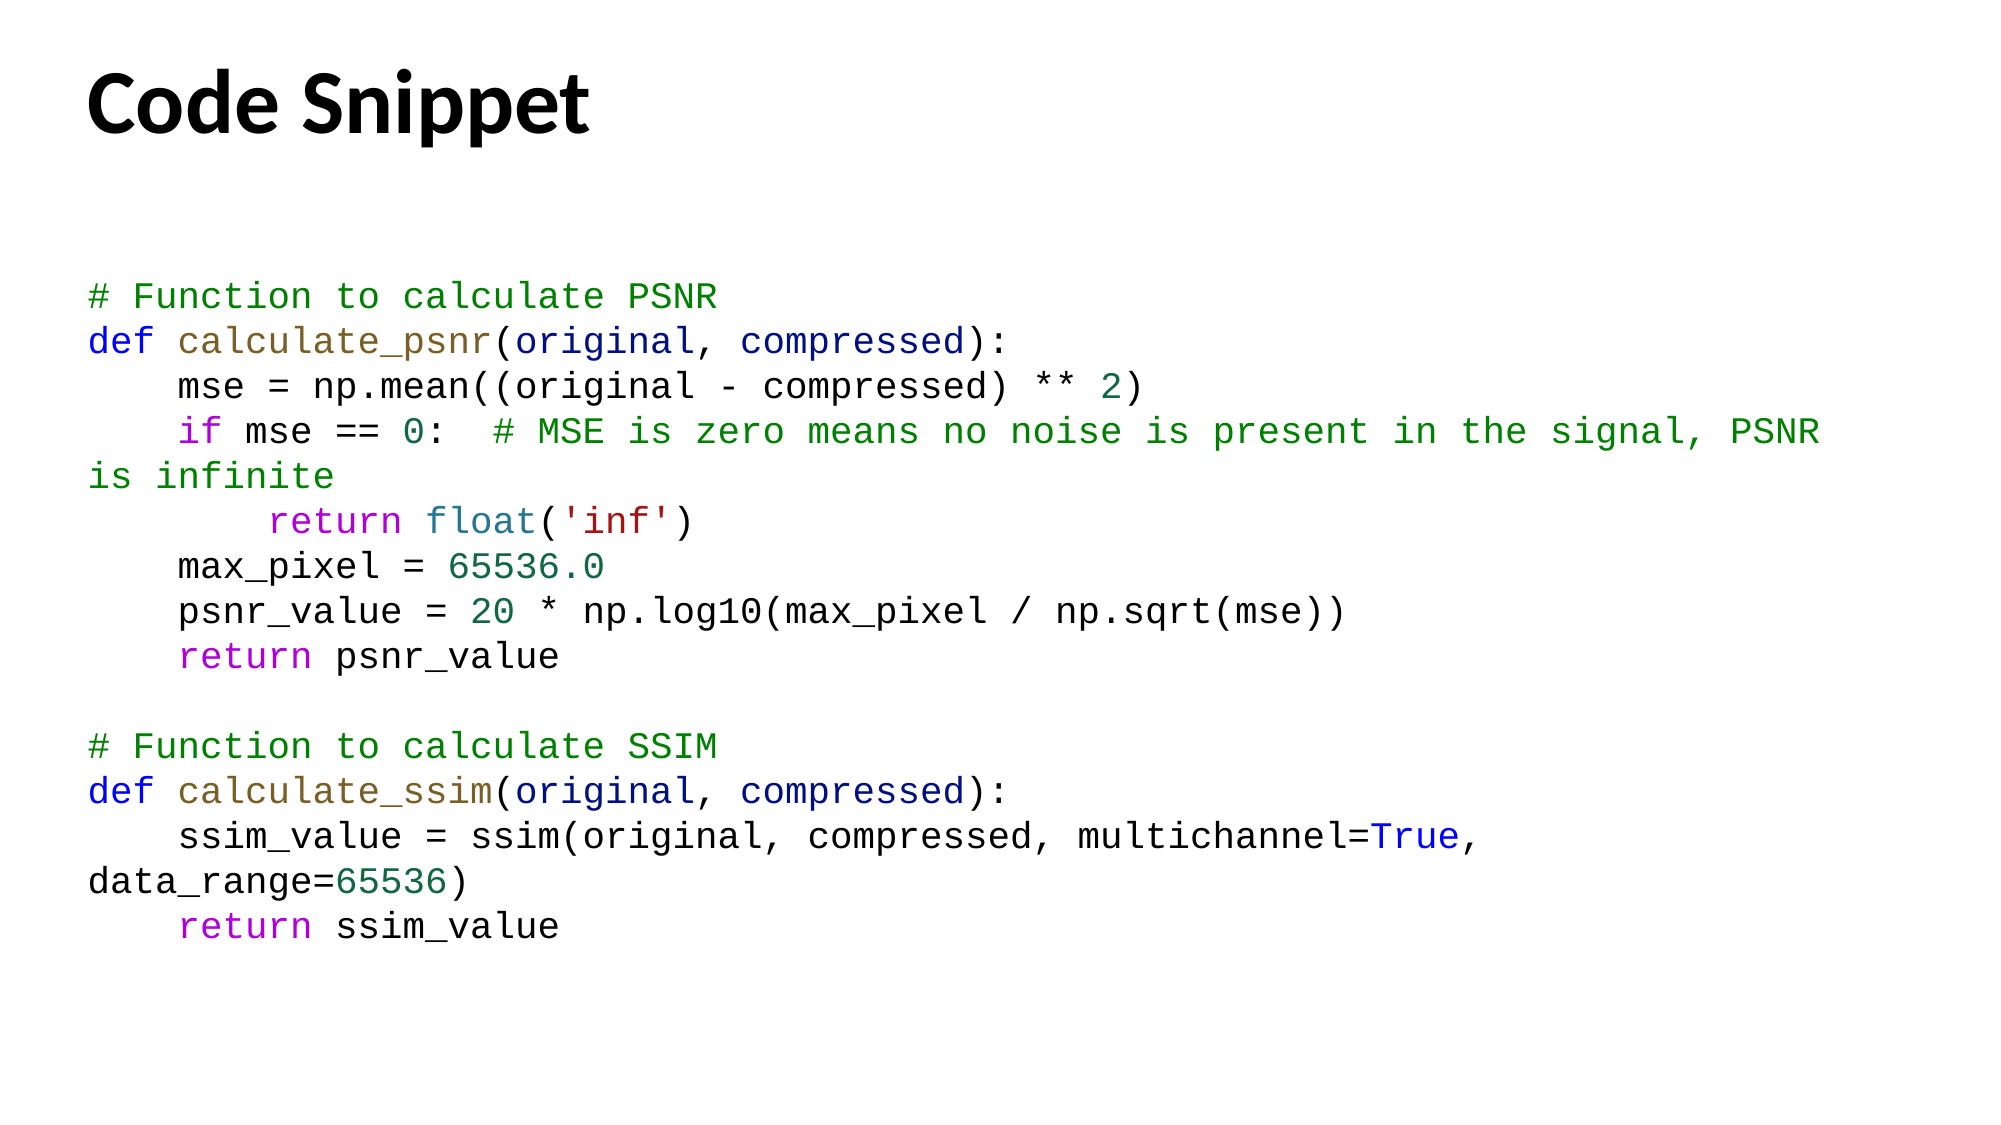

Code Snippet
# Function to calculate PSNR
def calculate_psnr(original, compressed):
    mse = np.mean((original - compressed) ** 2)
    if mse == 0:  # MSE is zero means no noise is present in the signal, PSNR is infinite
        return float('inf')
    max_pixel = 65536.0
    psnr_value = 20 * np.log10(max_pixel / np.sqrt(mse))
    return psnr_value
# Function to calculate SSIM
def calculate_ssim(original, compressed):
    ssim_value = ssim(original, compressed, multichannel=True, data_range=65536)
    return ssim_value